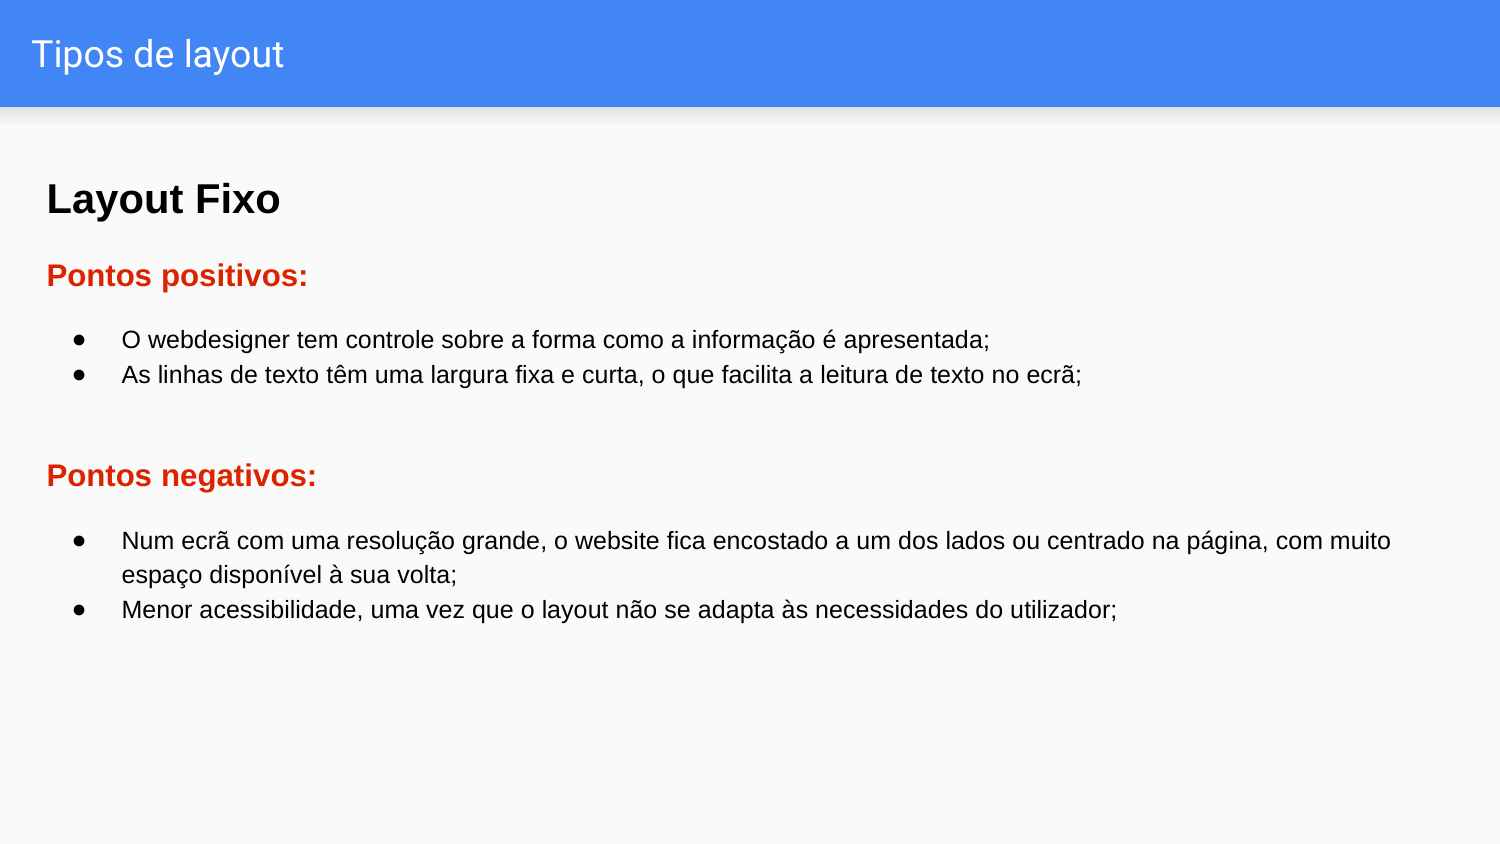

# Tipos de layout
Layout Fixo
Pontos positivos:
O webdesigner tem controle sobre a forma como a informação é apresentada;
As linhas de texto têm uma largura fixa e curta, o que facilita a leitura de texto no ecrã;
Pontos negativos:
Num ecrã com uma resolução grande, o website fica encostado a um dos lados ou centrado na página, com muito espaço disponível à sua volta;
Menor acessibilidade, uma vez que o layout não se adapta às necessidades do utilizador;